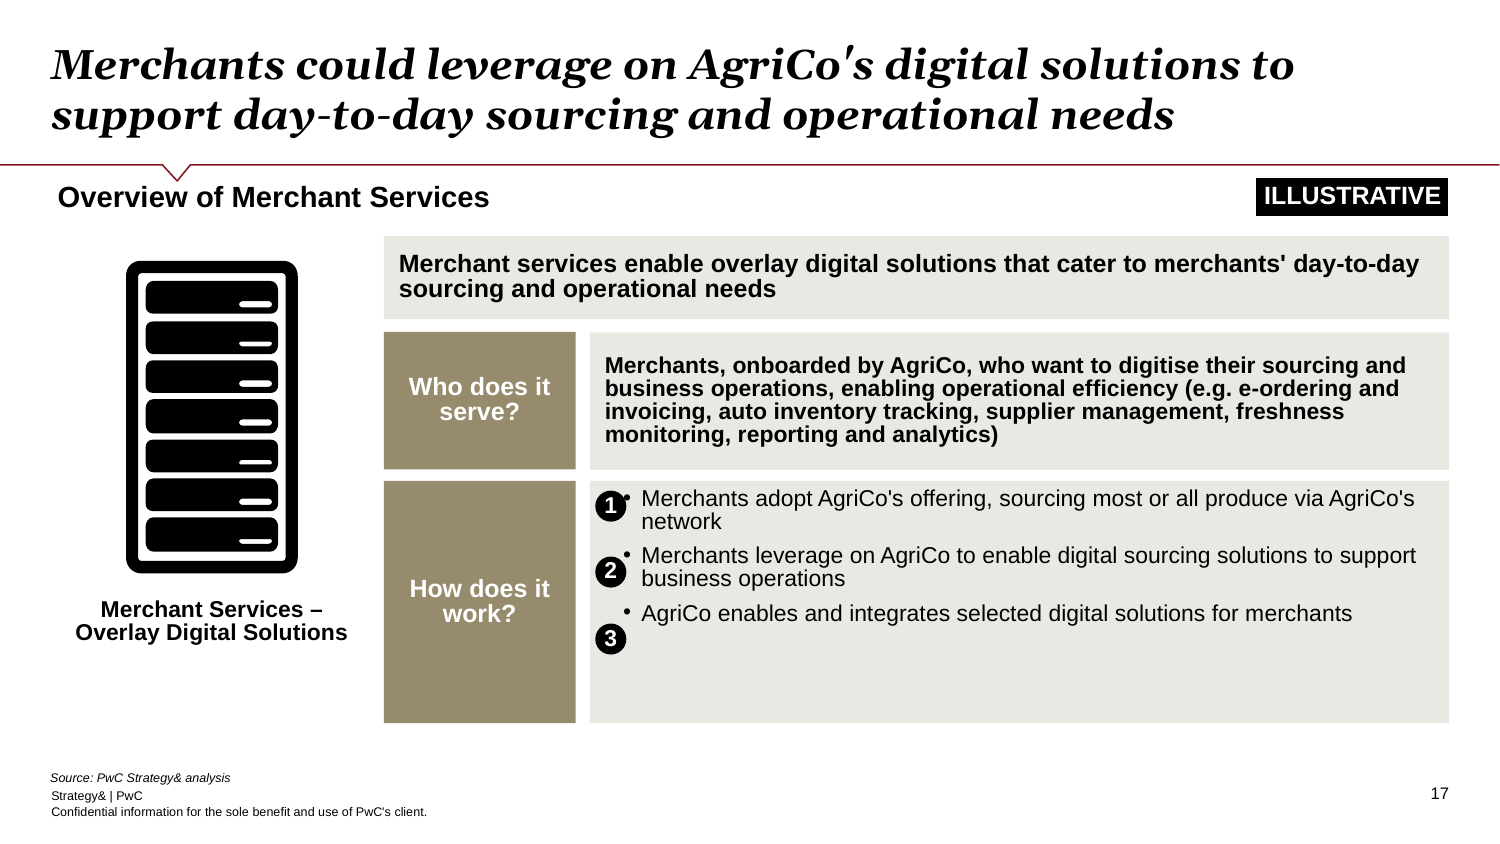

# Merchants could leverage on AgriCo's digital solutions to support day-to-day sourcing and operational needs
ILLUSTRATIVE
Overview of Merchant Services
Merchant services enable overlay digital solutions that cater to merchants' day-to-day sourcing and operational needs

Who does it serve?
Merchants, onboarded by AgriCo, who want to digitise their sourcing and business operations, enabling operational efficiency (e.g. e-ordering and invoicing, auto inventory tracking, supplier management, freshness monitoring, reporting and analytics)
How does it work?
Merchants adopt AgriCo's offering, sourcing most or all produce via AgriCo's network
Merchants leverage on AgriCo to enable digital sourcing solutions to support business operations
AgriCo enables and integrates selected digital solutions for merchants
1
2
Merchant Services – Overlay Digital Solutions
3
Source: PwC Strategy& analysis
17
Confidential information for the sole benefit and use of PwC's client.